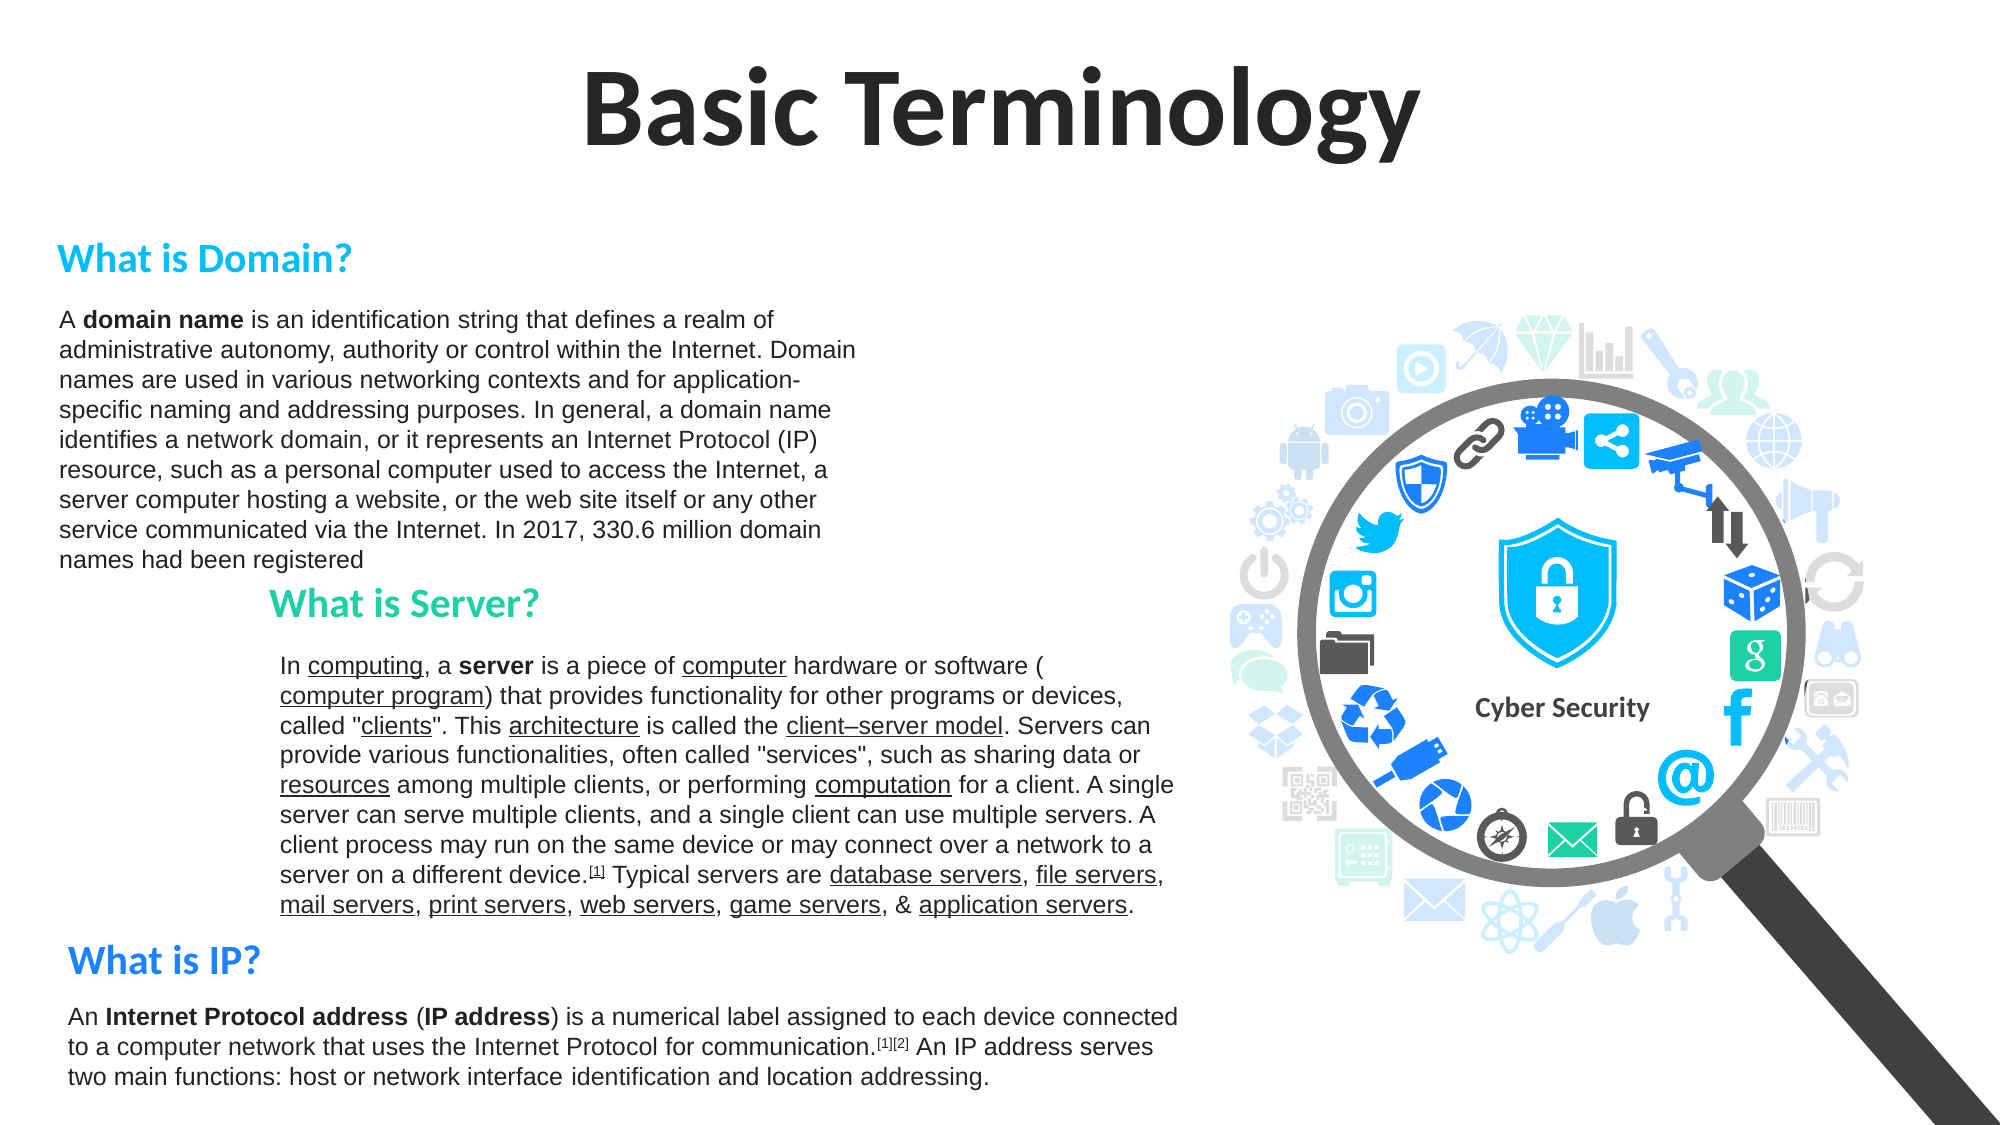

Basic Terminology
What is Domain?

A domain name is an identification string that defines a realm of administrative autonomy, authority or control within the Internet. Domain names are used in various networking contexts and for application-specific naming and addressing purposes. In general, a domain name identifies a network domain, or it represents an Internet Protocol (IP) resource, such as a personal computer used to access the Internet, a server computer hosting a website, or the web site itself or any other service communicated via the Internet. In 2017, 330.6 million domain names had been registered

What is Server?
In computing, a server is a piece of computer hardware or software (computer program) that provides functionality for other programs or devices, called "clients". This architecture is called the client–server model. Servers can provide various functionalities, often called "services", such as sharing data or resources among multiple clients, or performing computation for a client. A single server can serve multiple clients, and a single client can use multiple servers. A client process may run on the same device or may connect over a network to a server on a different device.[1] Typical servers are database servers, file servers, mail servers, print servers, web servers, game servers, & application servers.
Cyber Security
What is IP?
An Internet Protocol address (IP address) is a numerical label assigned to each device connected to a computer network that uses the Internet Protocol for communication.[1][2] An IP address serves two main functions: host or network interface identification and location addressing.